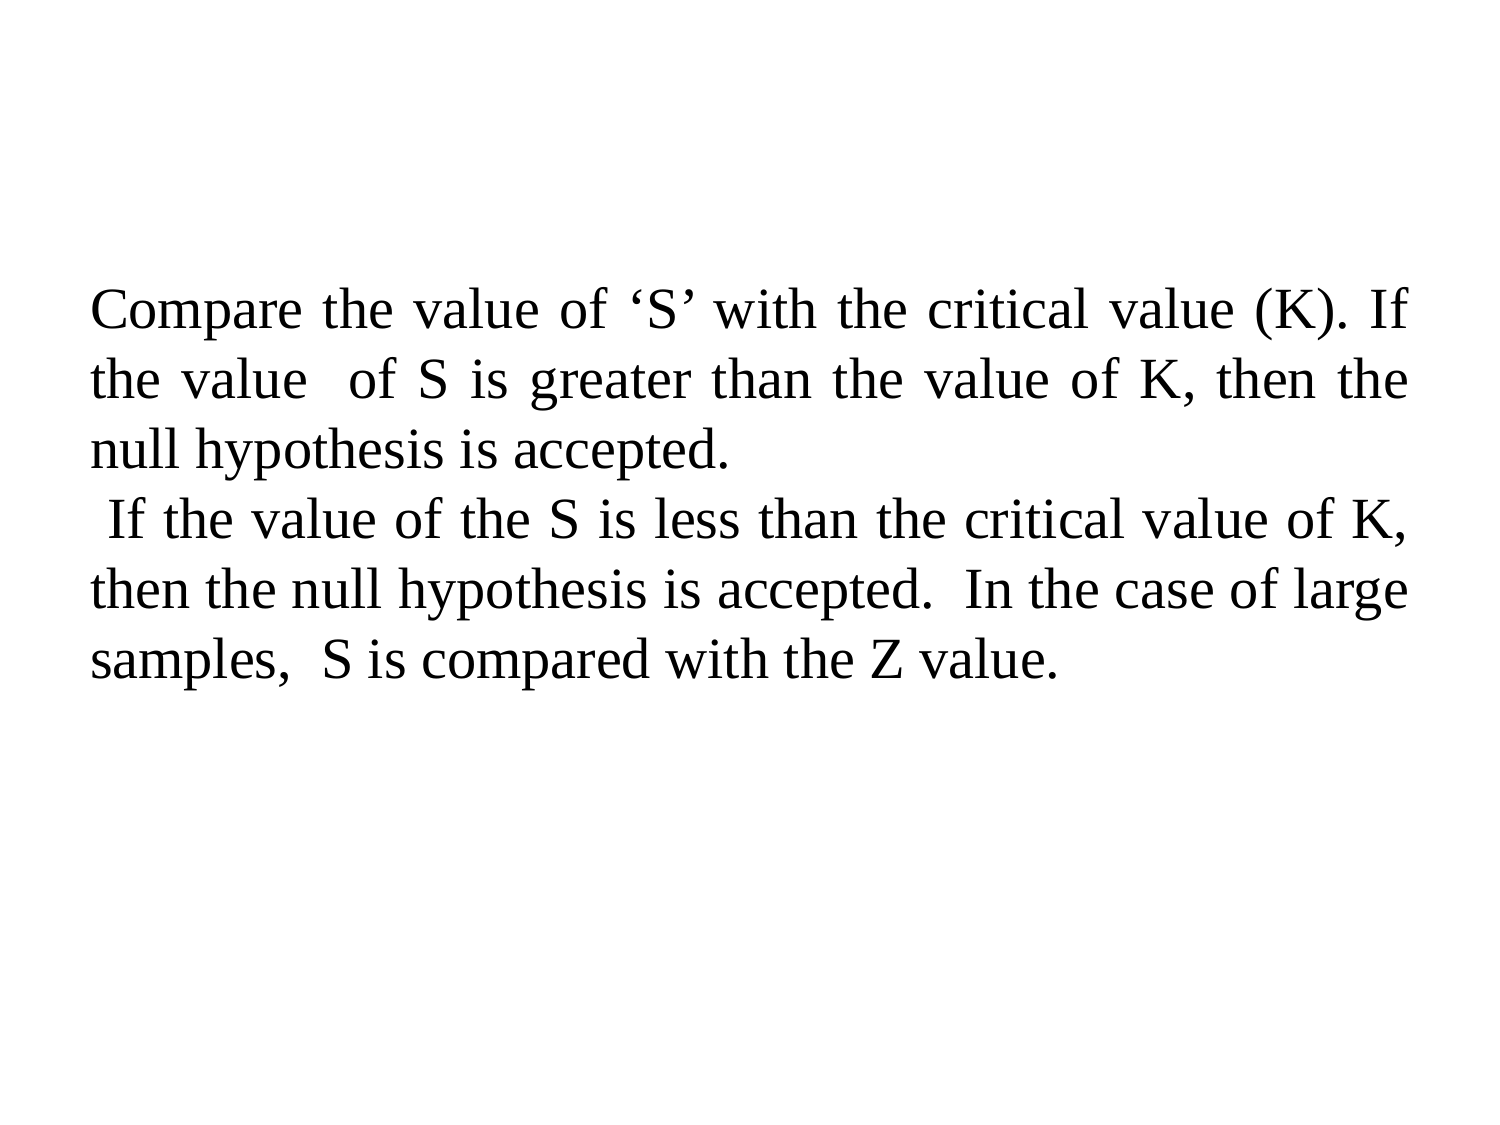

Compare the value of ‘S’ with the critical value (K). If the value  of S is greater than the value of K, then the null hypothesis is accepted.
 If the value of the S is less than the critical value of K, then the null hypothesis is accepted.  In the case of large samples,  S is compared with the Z value.